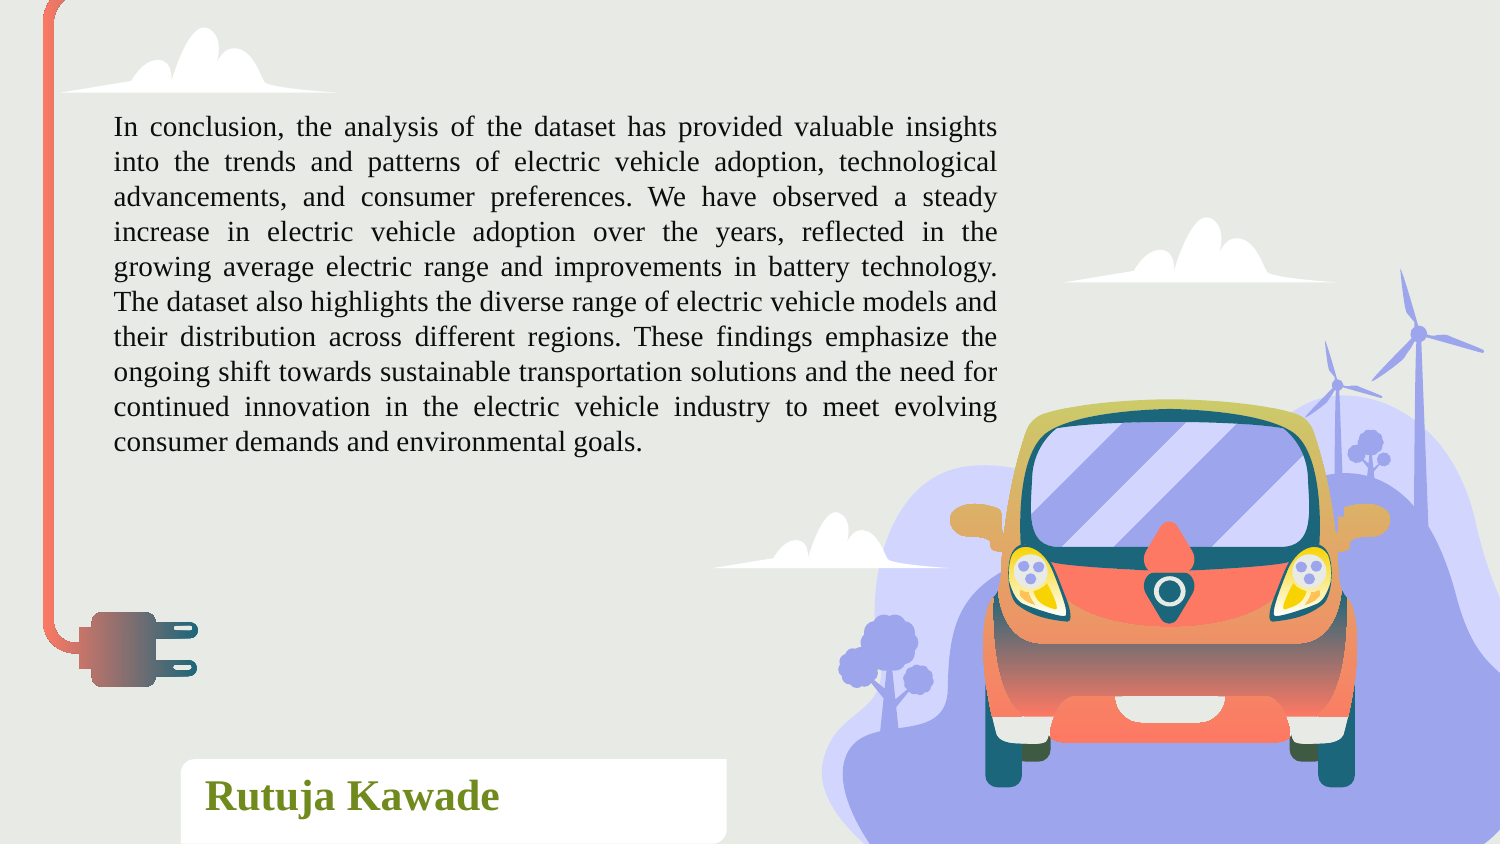

# In conclusion, the analysis of the dataset has provided valuable insights into the trends and patterns of electric vehicle adoption, technological advancements, and consumer preferences. We have observed a steady increase in electric vehicle adoption over the years, reflected in the growing average electric range and improvements in battery technology. The dataset also highlights the diverse range of electric vehicle models and their distribution across different regions. These findings emphasize the ongoing shift towards sustainable transportation solutions and the need for continued innovation in the electric vehicle industry to meet evolving consumer demands and environmental goals.

Rutuja Kawade